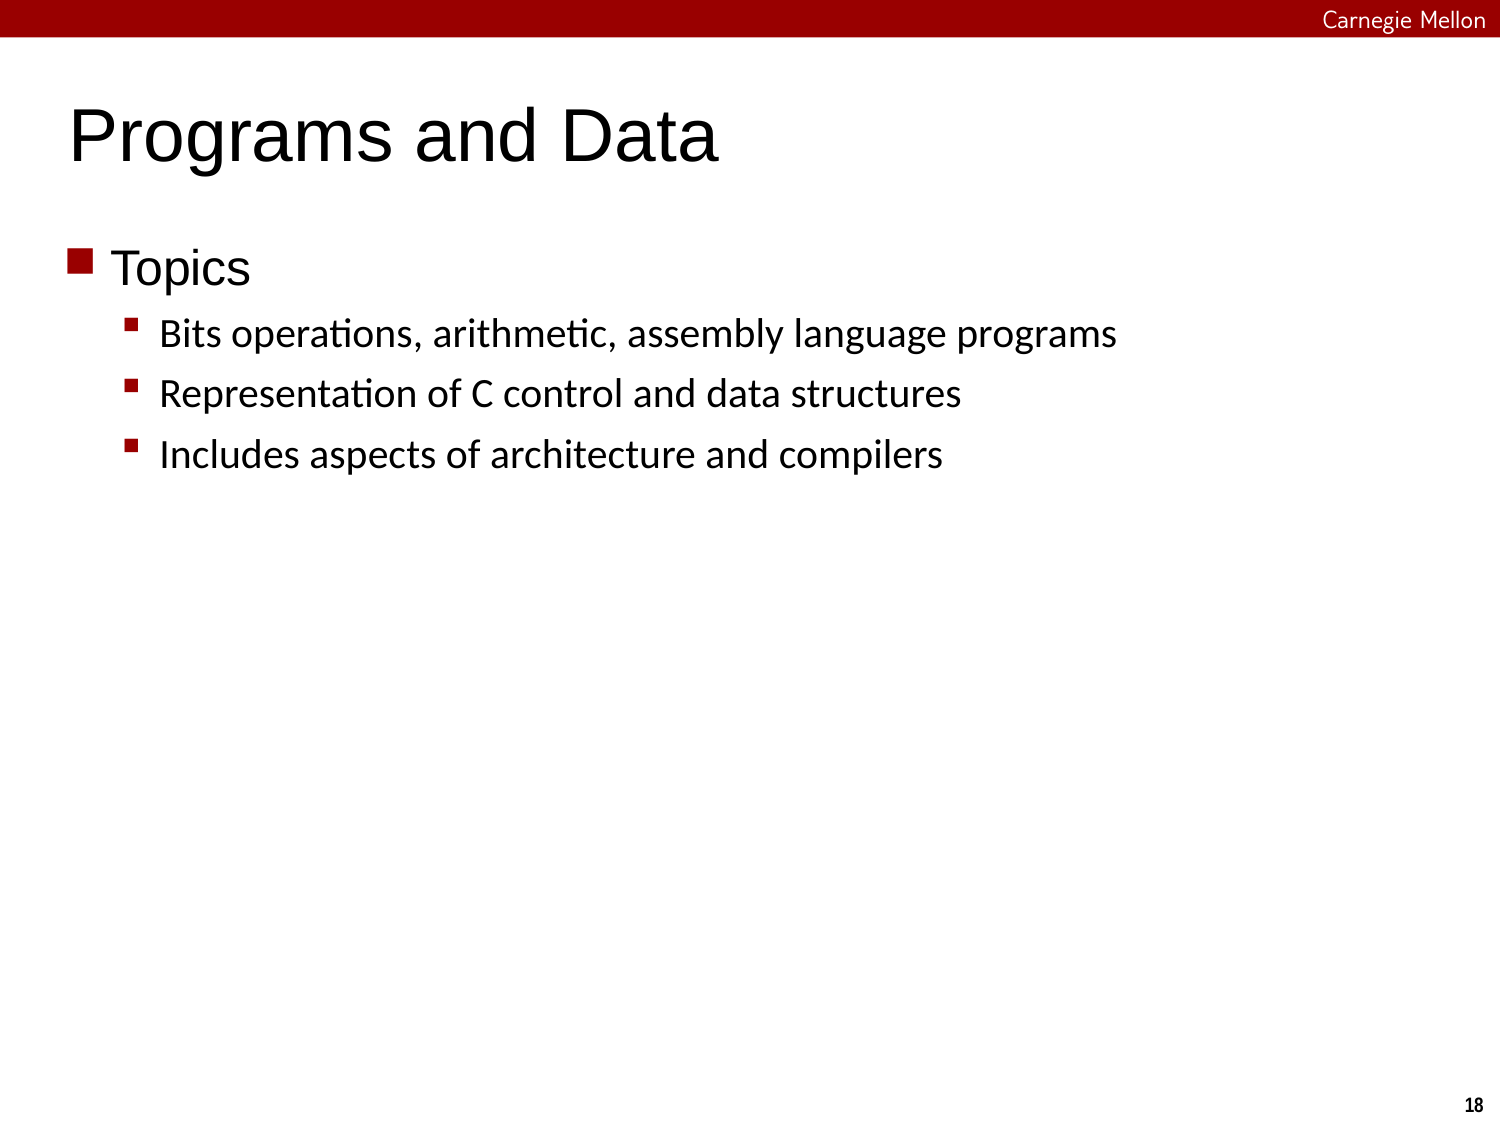

Carnegie Mellon
# Programs and Data
Topics
Bits operations, arithmetic, assembly language programs
Representation of C control and data structures
Includes aspects of architecture and compilers